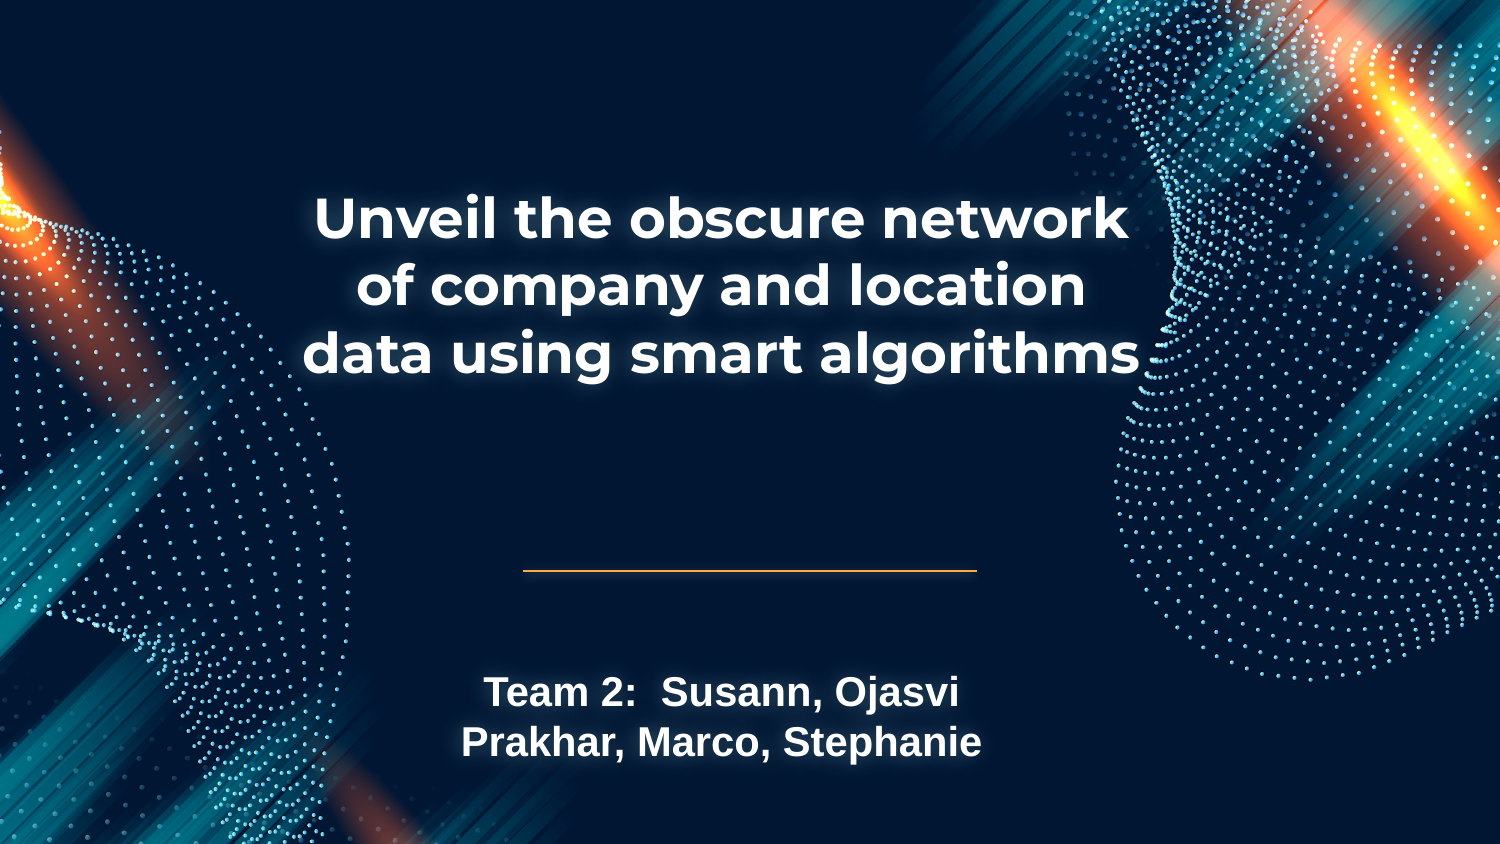

# Unveil the obscure network of company and location data using smart algorithms
Team 2:  Susann, Ojasvi Prakhar, Marco, Stephanie